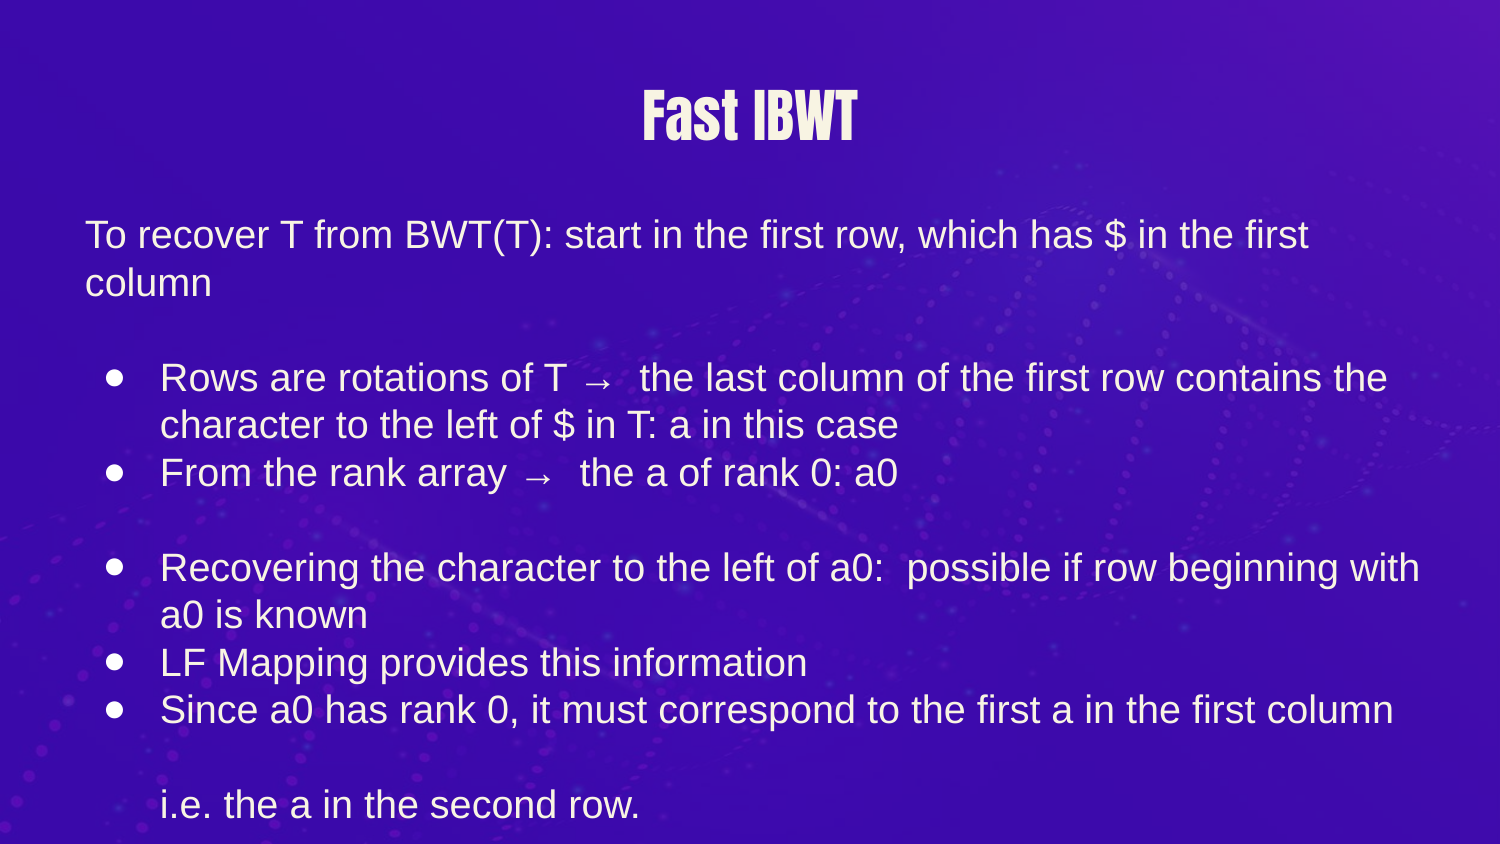

# Fast IBWT
To recover T from BWT(T): start in the first row, which has $ in the first column

Rows are rotations of T →  the last column of the first row contains the character to the left of $ in T: a in this case
From the rank array →  the a of rank 0: a0

Recovering the character to the left of a0:  possible if row beginning with a0 is known
LF Mapping provides this information
Since a0 has rank 0, it must correspond to the first a in the first column
i.e. the a in the second row.